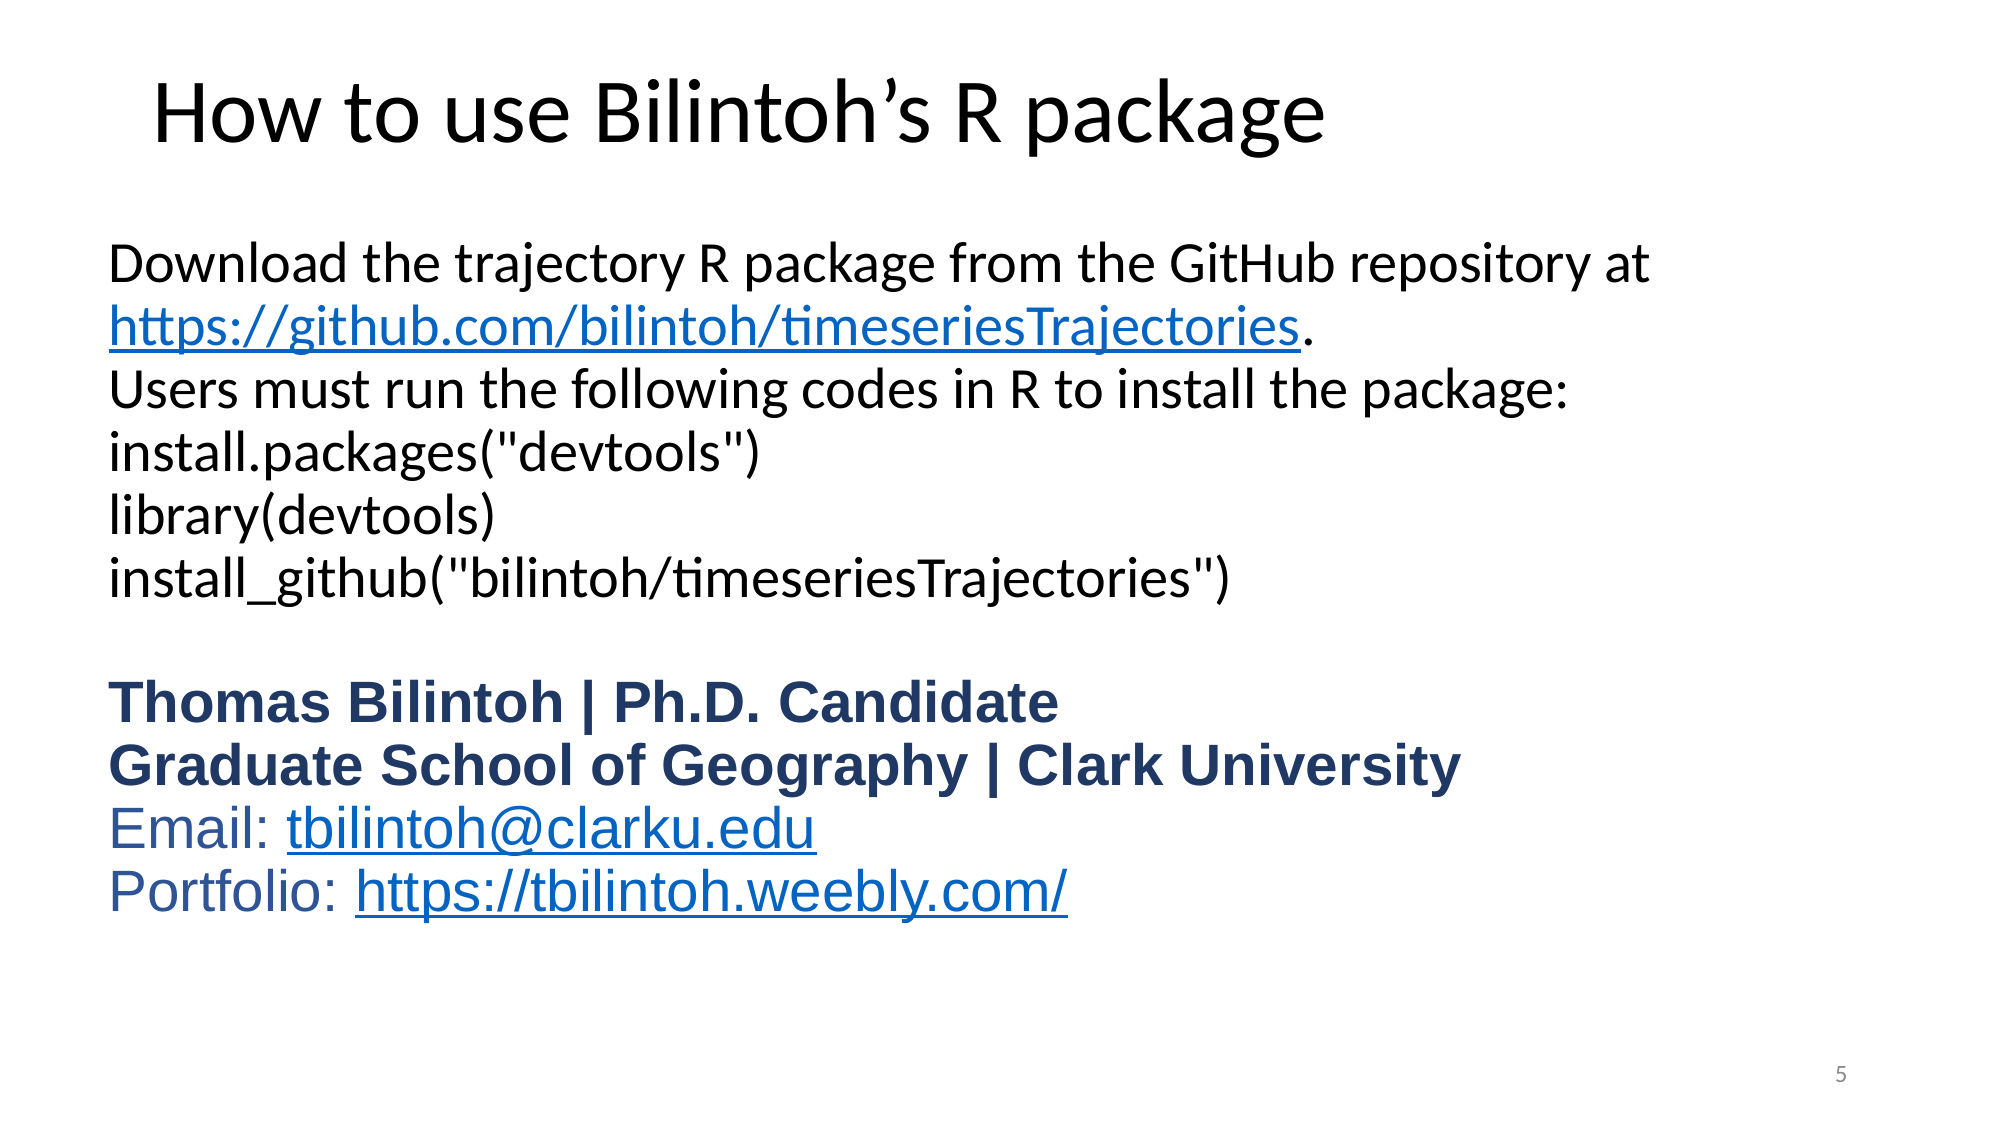

# How to use Bilintoh’s R package
Download the trajectory R package from the GitHub repository at https://github.com/bilintoh/timeseriesTrajectories.
Users must run the following codes in R to install the package:
install.packages("devtools")
library(devtools)
install_github("bilintoh/timeseriesTrajectories")

Thomas Bilintoh | Ph.D. Candidate
Graduate School of Geography | Clark University
Email: tbilintoh@clarku.edu
Portfolio: https://tbilintoh.weebly.com/

5